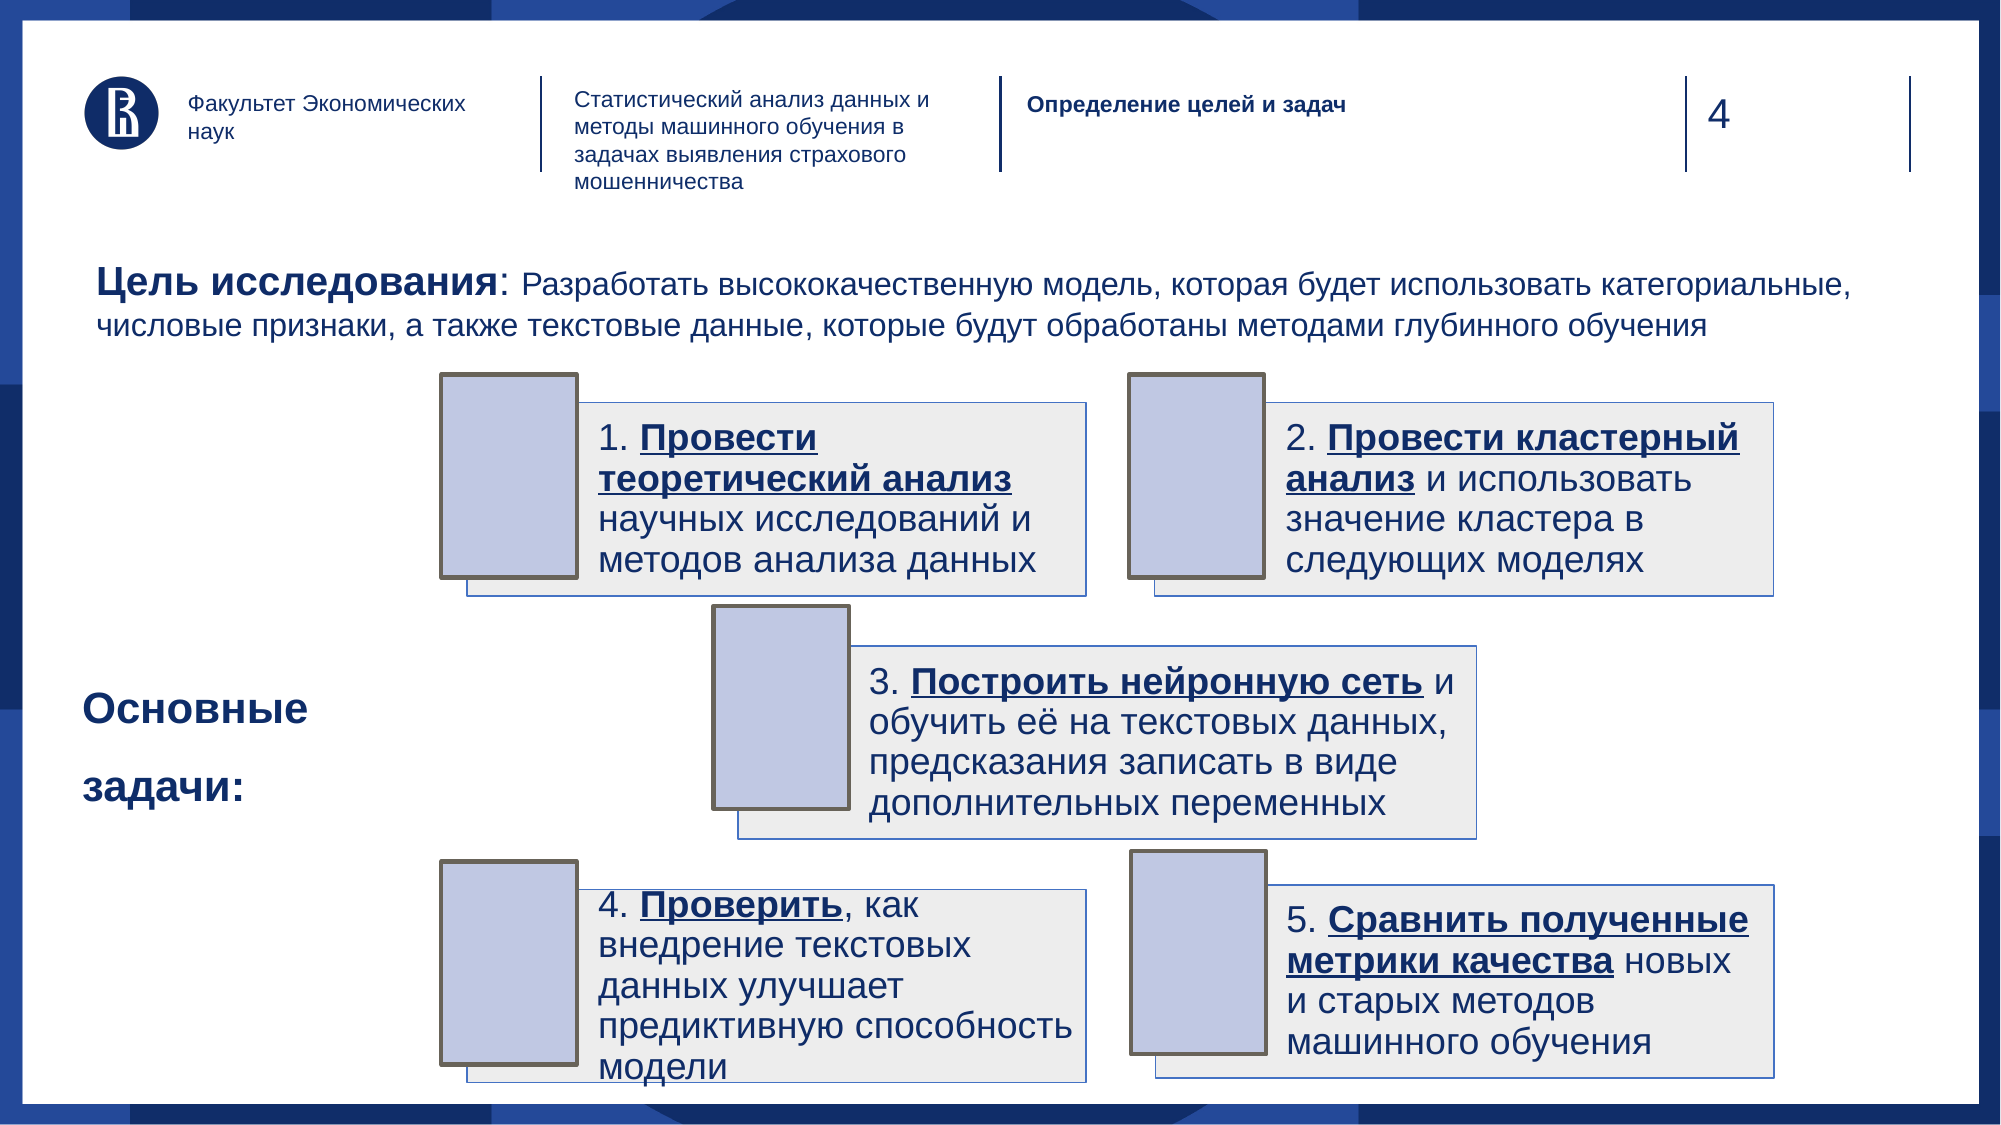

Статистический анализ данных и методы машинного обучения в задачах выявления страхового мошенничества
4
Факультет Экономических наук
Определение целей и задач
# Цель исследования: Разработать высококачественную модель, которая будет использовать категориальные, числовые признаки, а также текстовые данные, которые будут обработаны методами глубинного обучения
1. Провести теоретический анализ научных исследований и методов анализа данных
2. Провести кластерный анализ и использовать значение кластера в следующих моделях
3. Построить нейронную сеть и обучить её на текстовых данных, предсказания записать в виде дополнительных переменных
4. Проверить, как внедрение текстовых данных улучшает предиктивную способность модели
5. Сравнить полученные метрики качества новых и старых методов машинного обучения
Основные задачи: